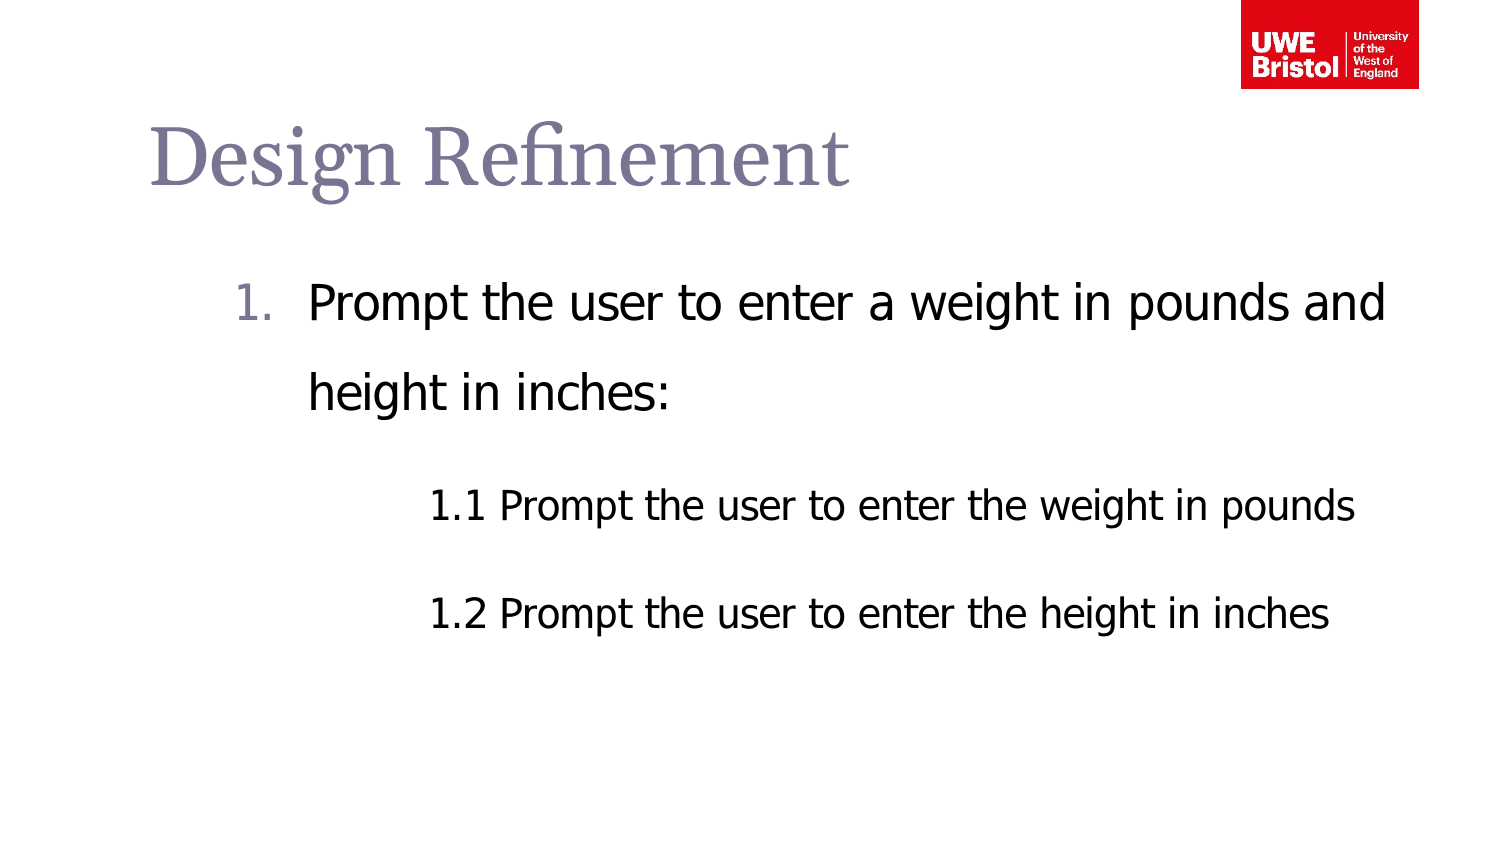

Design Refinement
Prompt the user to enter a weight in pounds and height in inches:
	1.1 Prompt the user to enter the weight in pounds
	1.2 Prompt the user to enter the height in inches